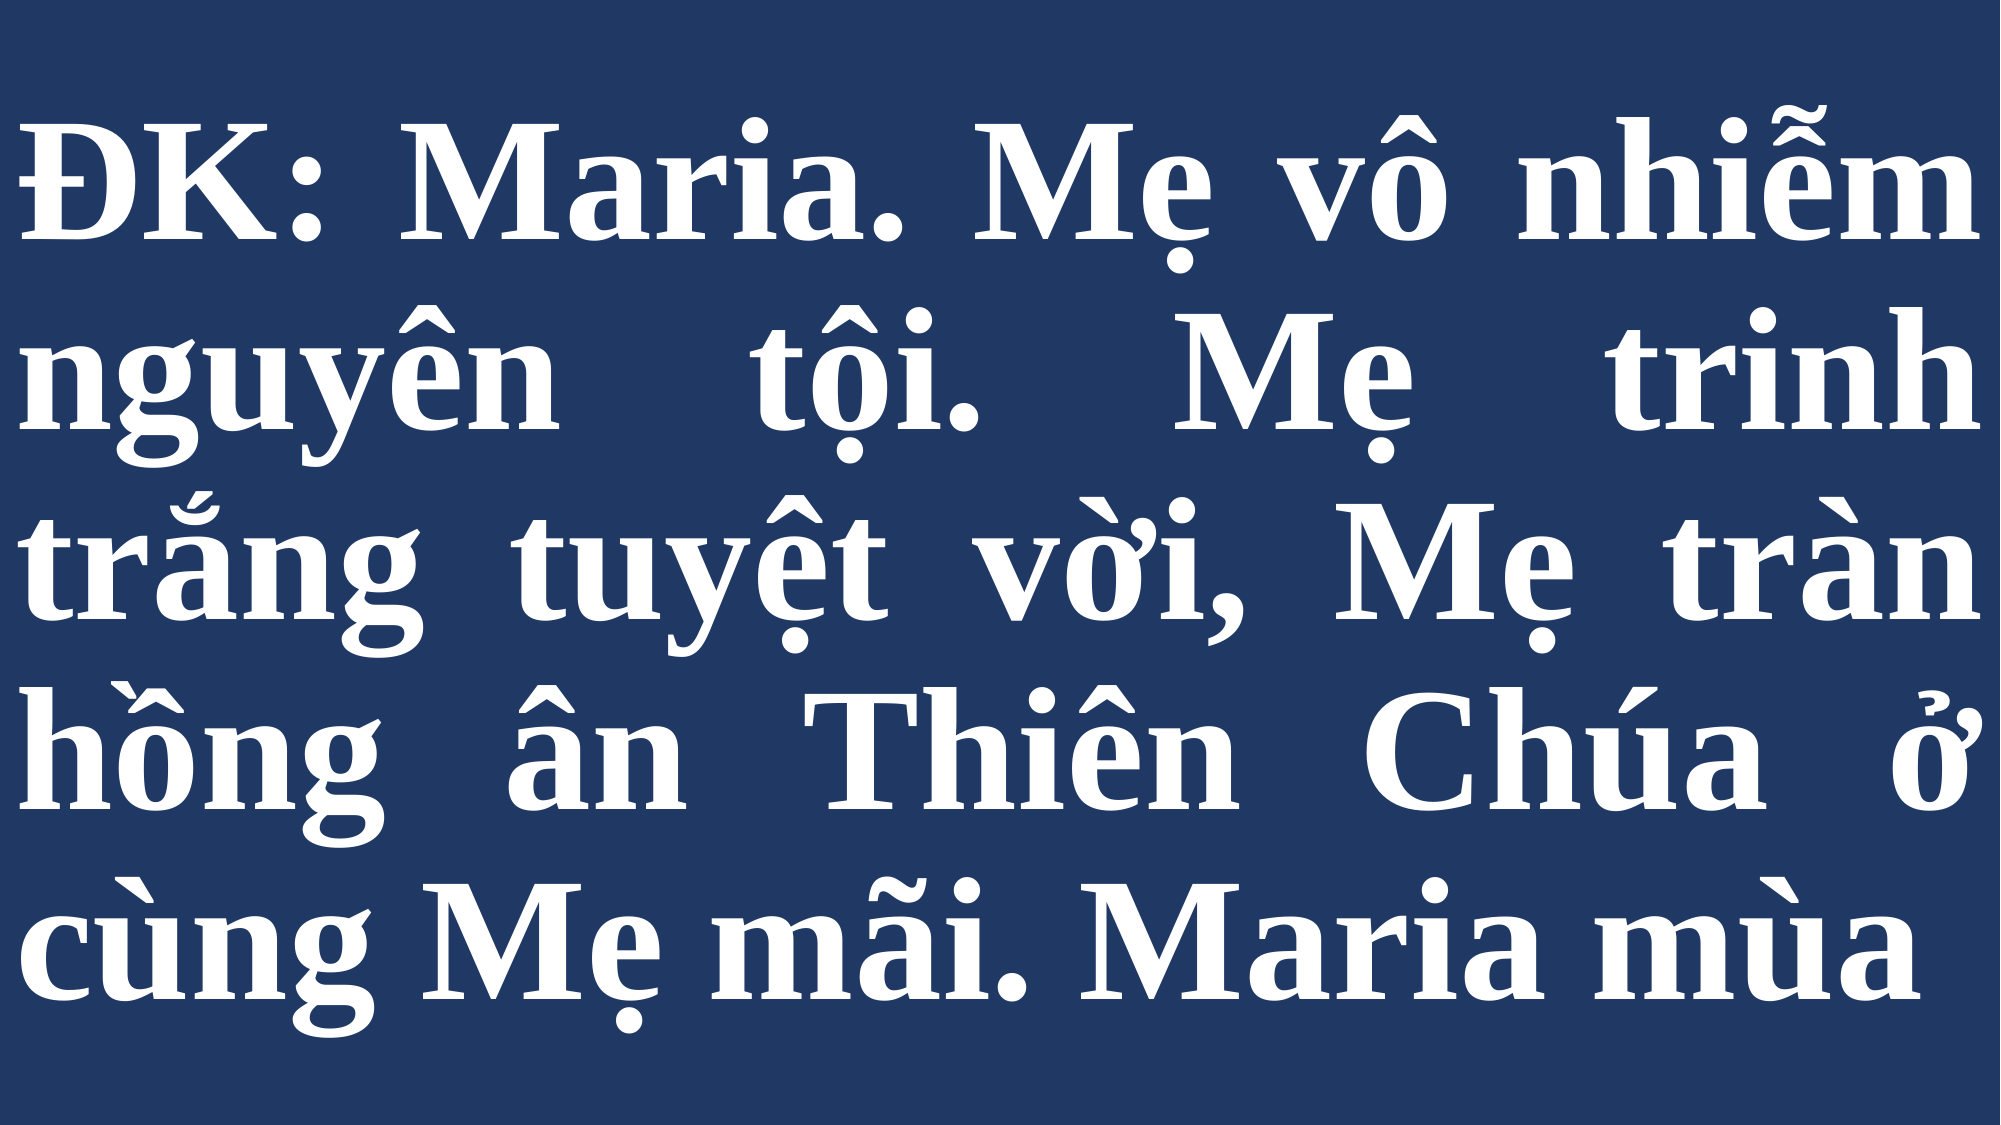

# ĐK: Maria. Mẹ vô nhiễm nguyên tội. Mẹ trinh trắng tuyệt vời, Mẹ tràn hồng ân Thiên Chúa ở cùng Mẹ mãi. Maria mùa